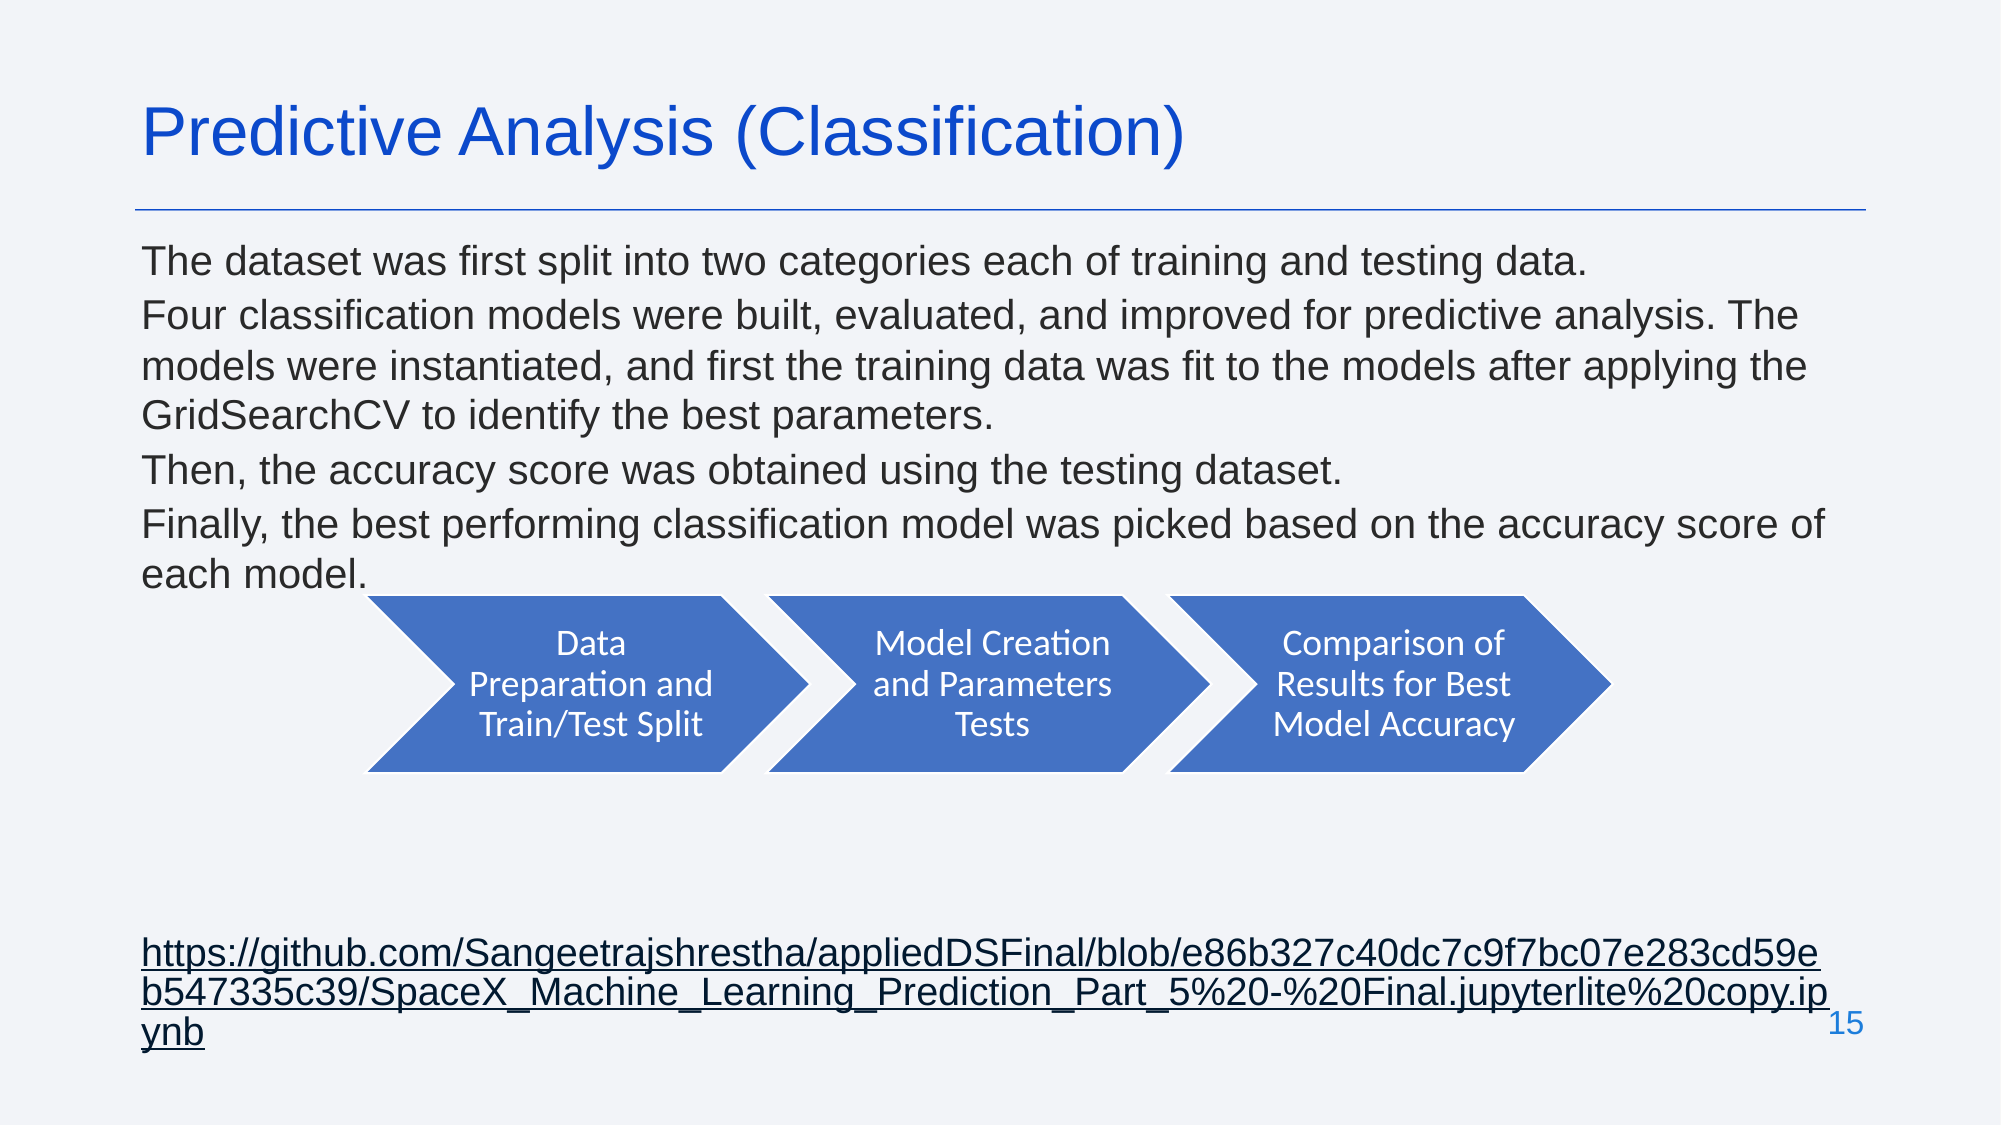

Predictive Analysis (Classification)
The dataset was first split into two categories each of training and testing data.
Four classification models were built, evaluated, and improved for predictive analysis. The models were instantiated, and first the training data was fit to the models after applying the GridSearchCV to identify the best parameters.
Then, the accuracy score was obtained using the testing dataset.
Finally, the best performing classification model was picked based on the accuracy score of each model.

https://github.com/Sangeetrajshrestha/appliedDSFinal/blob/e86b327c40dc7c9f7bc07e283cd59eb547335c39/SpaceX_Machine_Learning_Prediction_Part_5%20-%20Final.jupyterlite%20copy.ipynb
Data Preparation and Train/Test Split
Model Creation and Parameters Tests
Comparison of Results for Best Model Accuracy
15